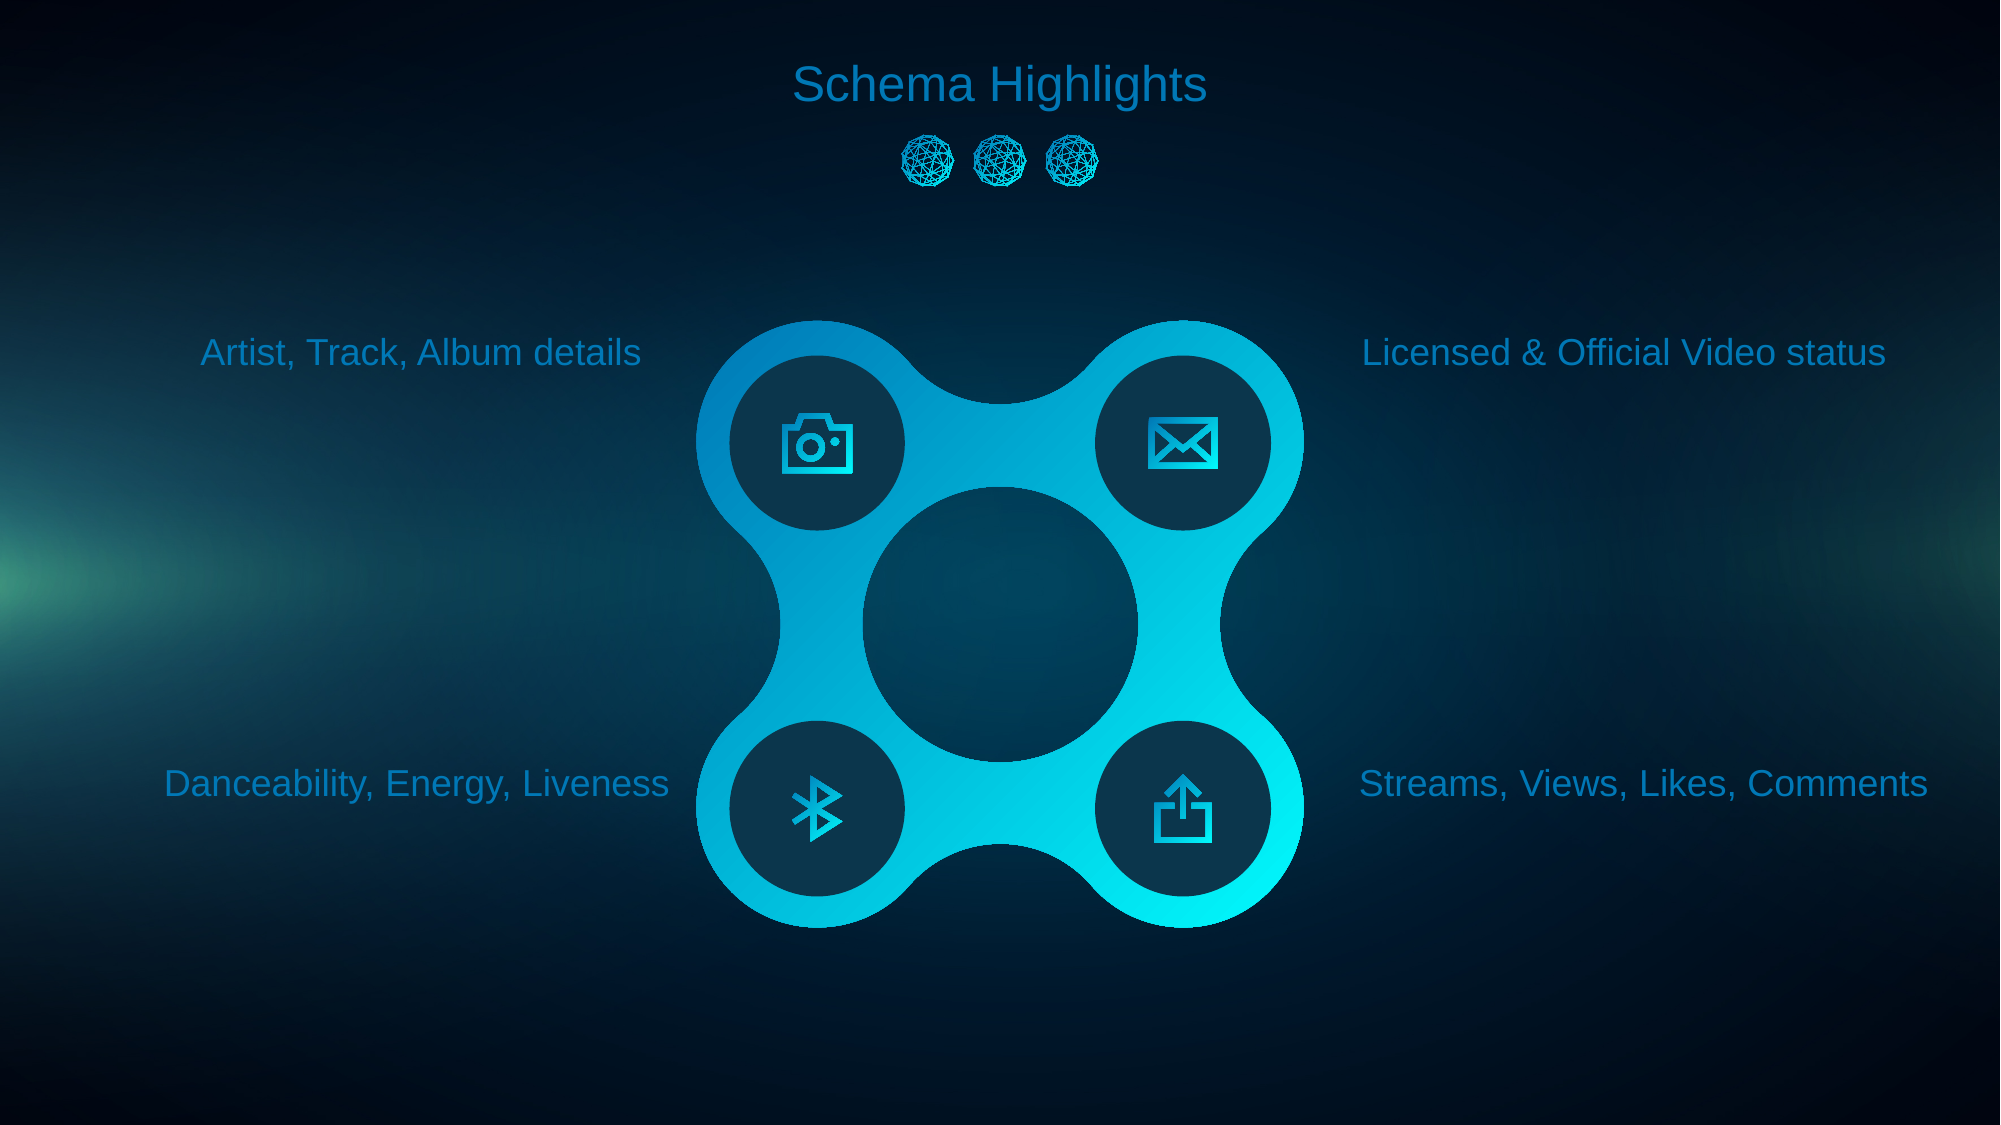

Schema Highlights

Artist, Track, Album details
Licensed & Official Video status

Danceability, Energy, Liveness
Streams, Views, Likes, Comments